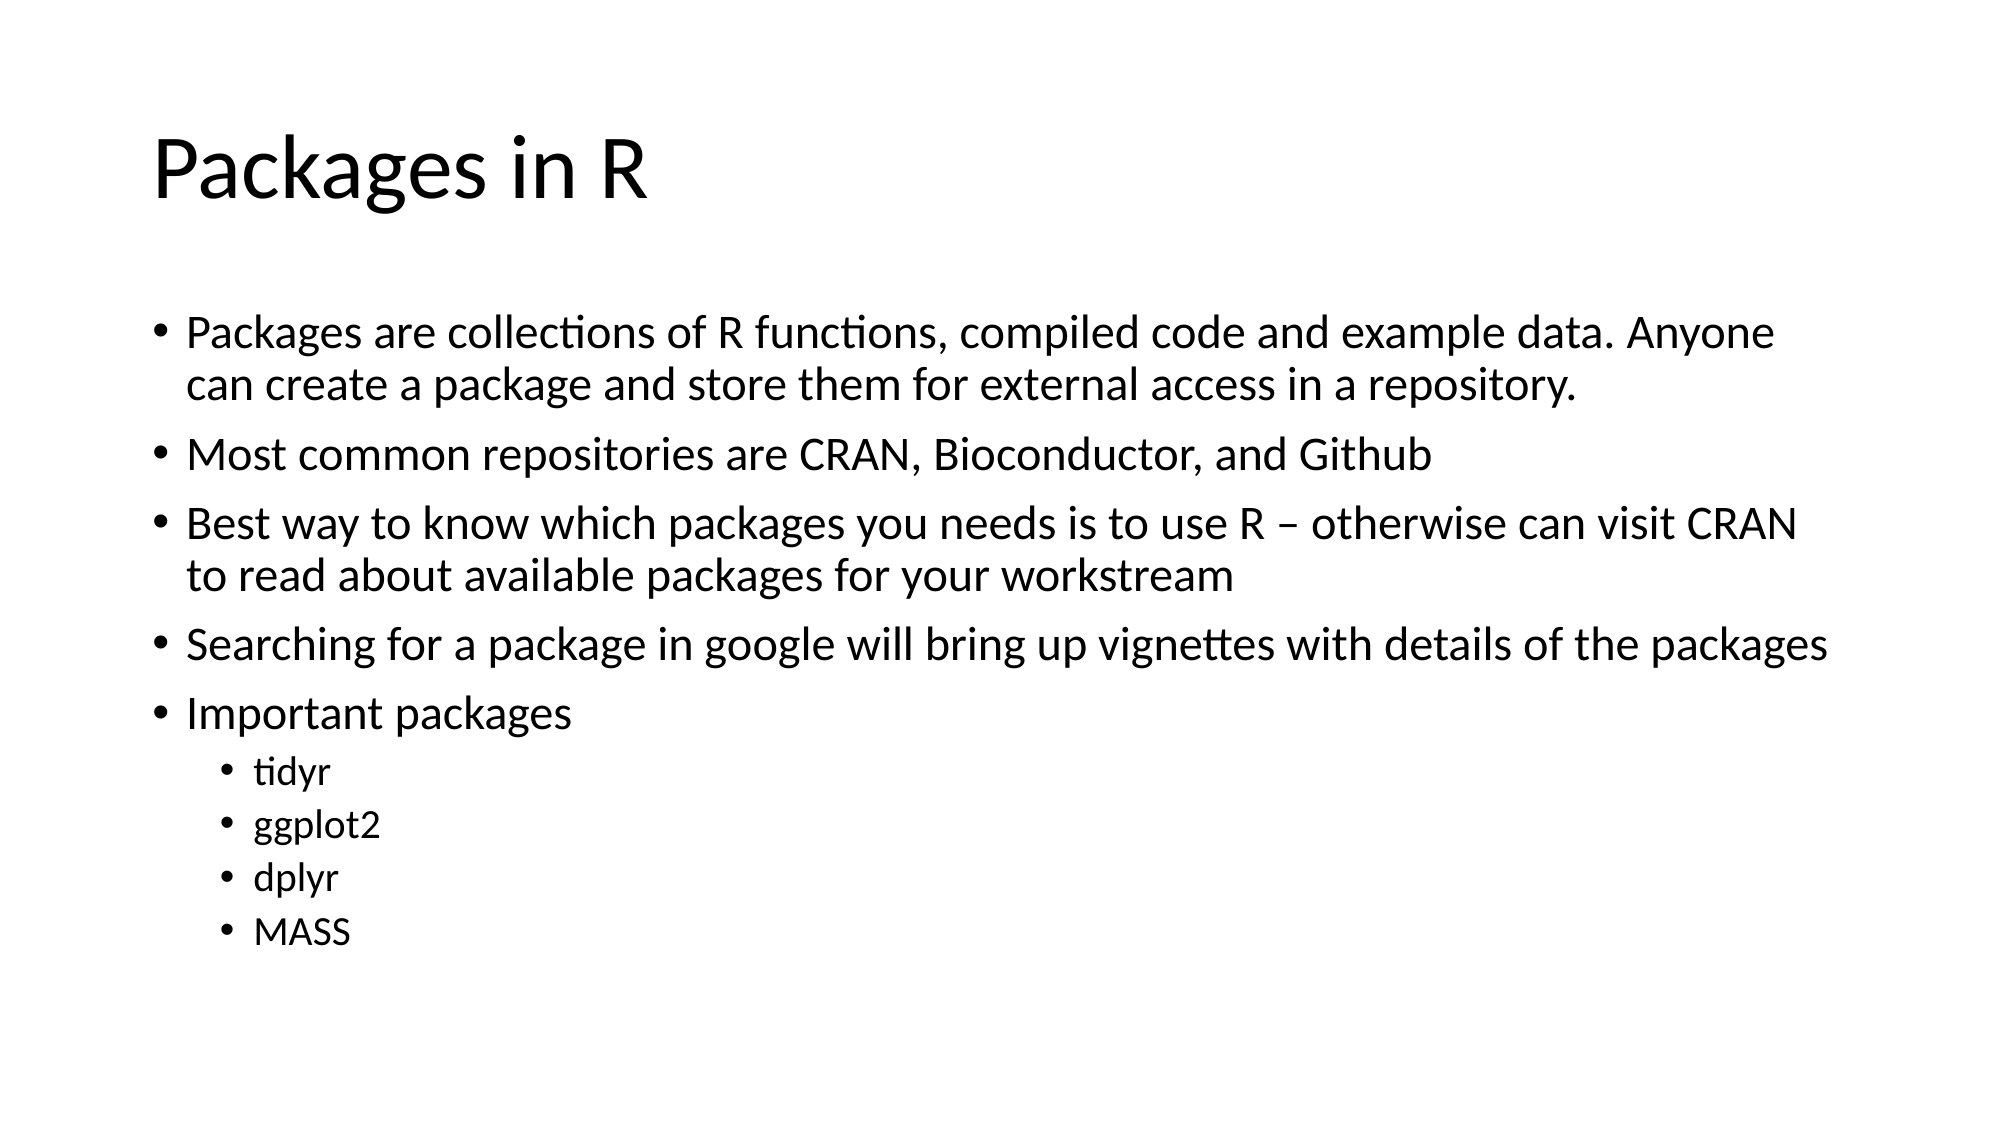

# Packages in R
Packages are collections of R functions, compiled code and example data. Anyone can create a package and store them for external access in a repository.
Most common repositories are CRAN, Bioconductor, and Github
Best way to know which packages you needs is to use R – otherwise can visit CRAN to read about available packages for your workstream
Searching for a package in google will bring up vignettes with details of the packages
Important packages
tidyr
ggplot2
dplyr
MASS